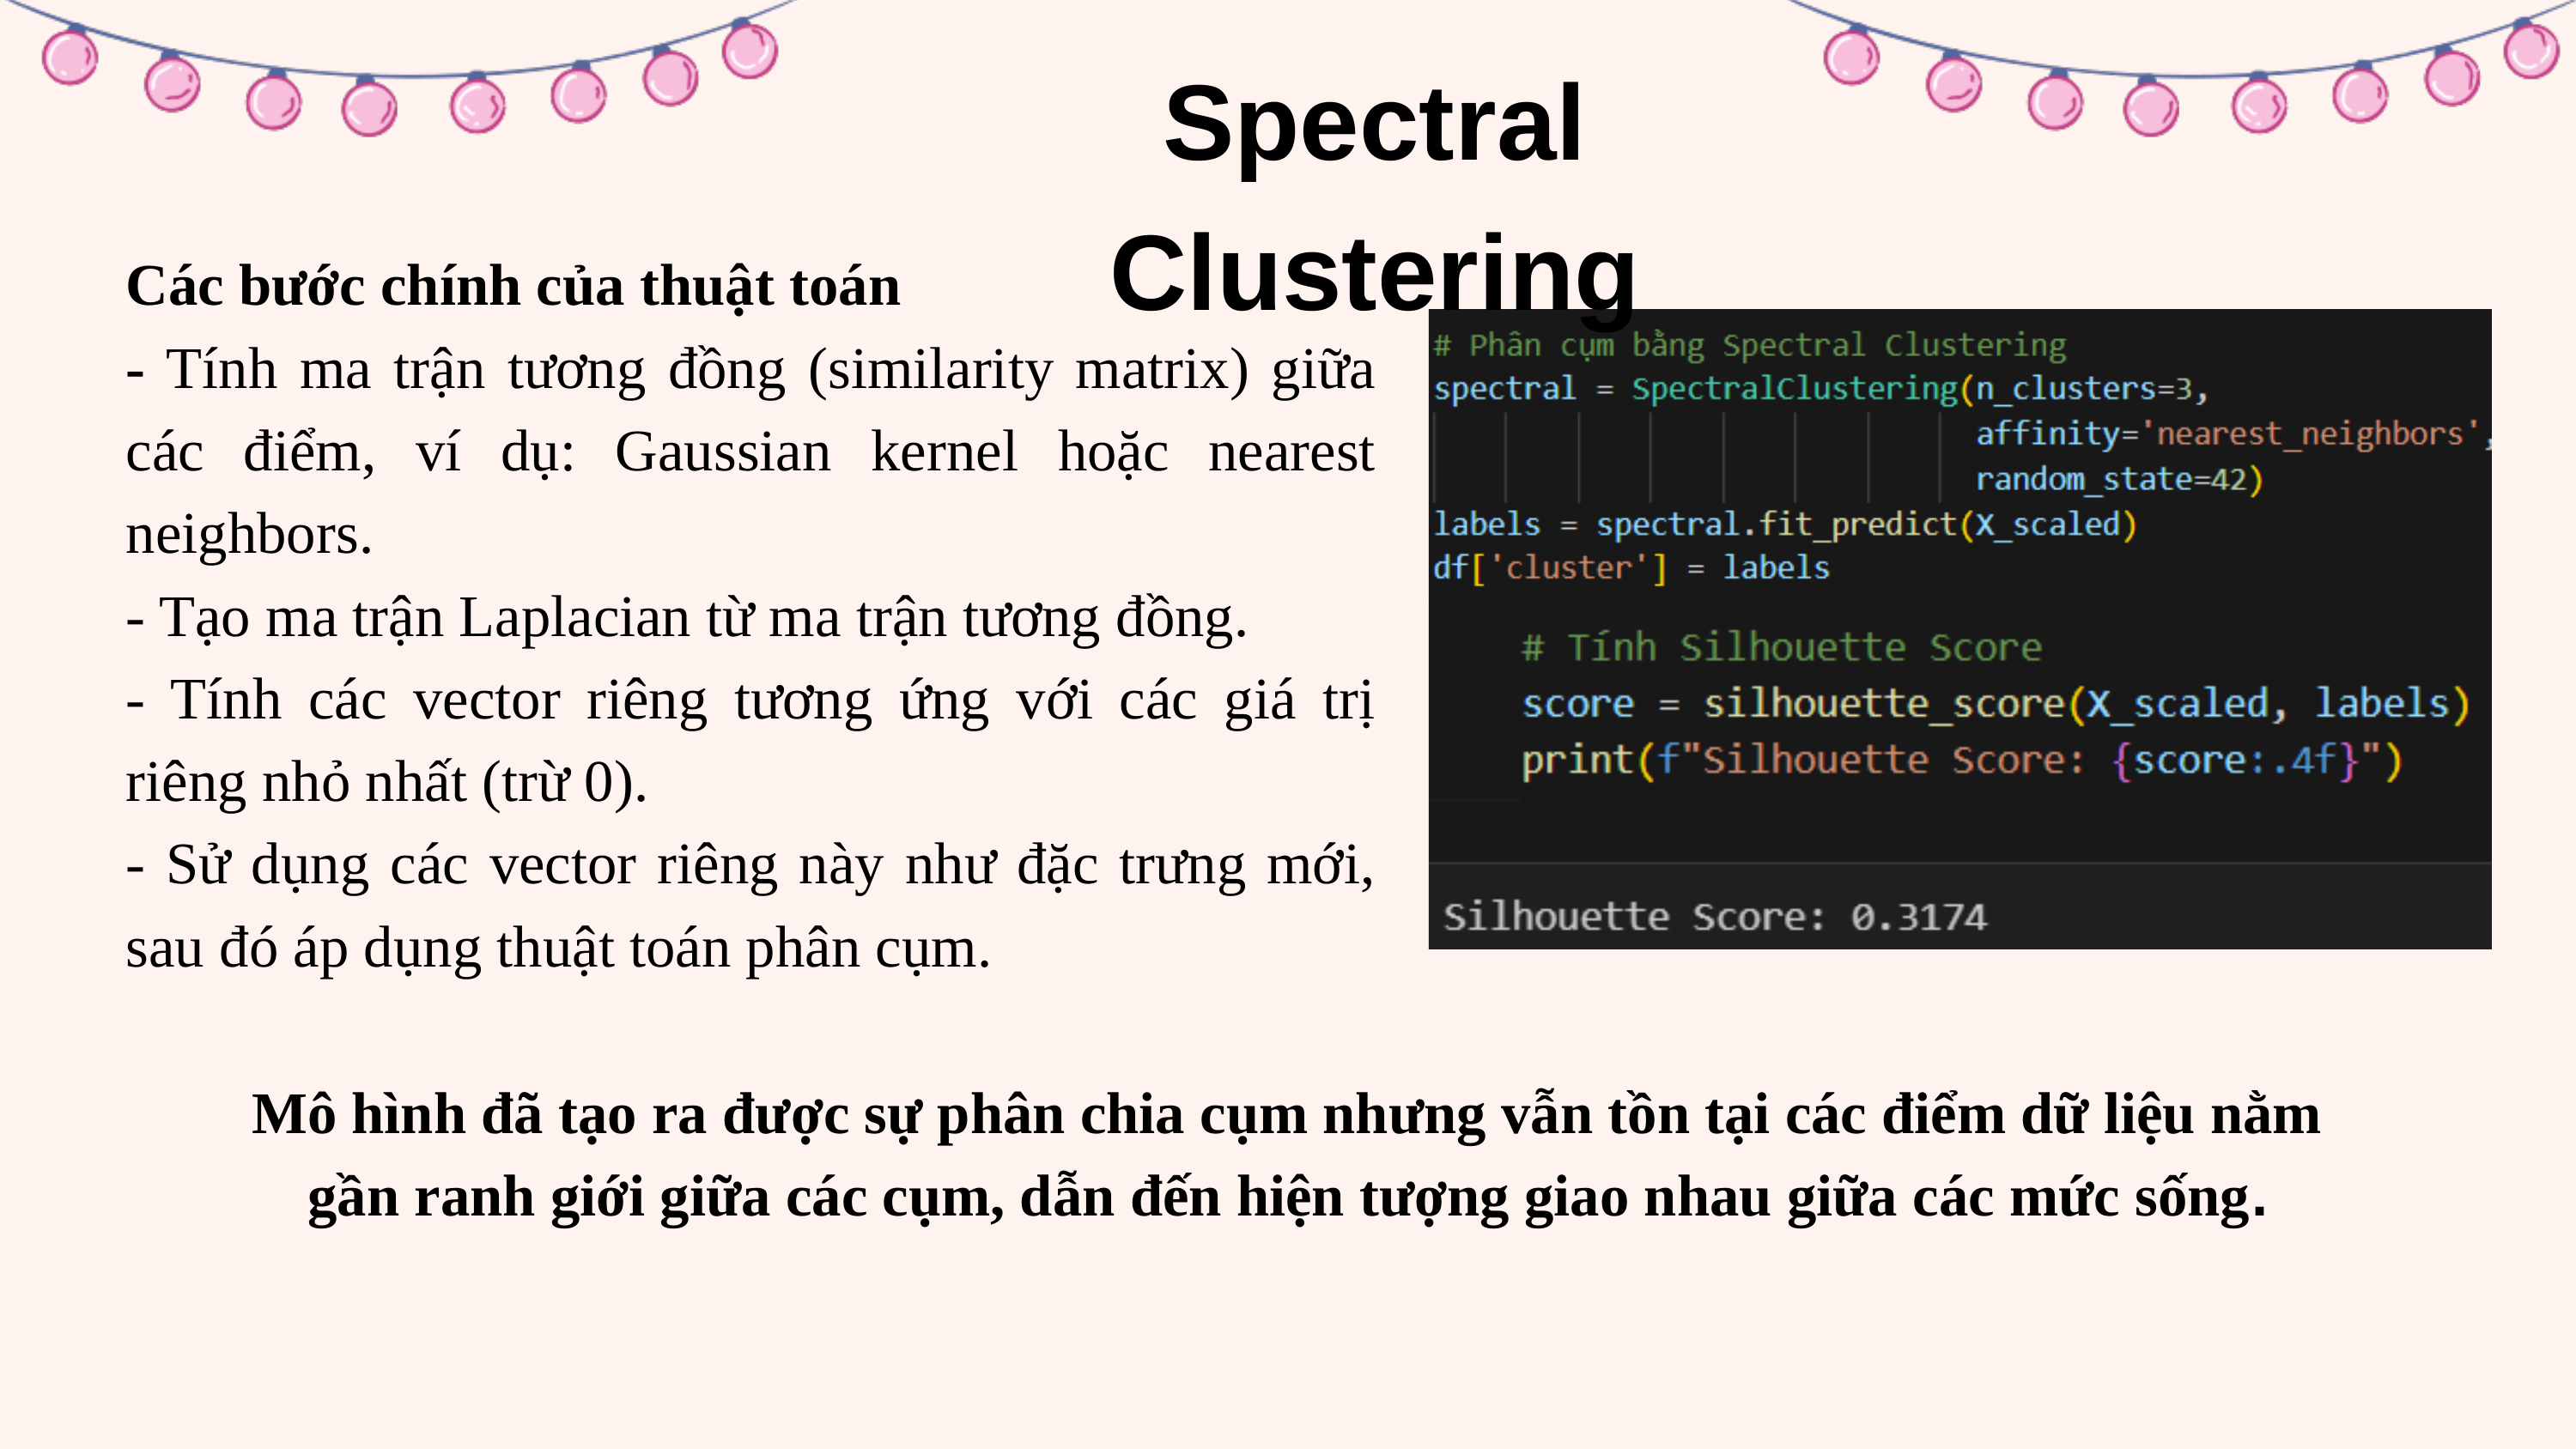

Spectral Clustering
Các bước chính của thuật toán
- Tính ma trận tương đồng (similarity matrix) giữa các điểm, ví dụ: Gaussian kernel hoặc nearest neighbors.
- Tạo ma trận Laplacian từ ma trận tương đồng.
- Tính các vector riêng tương ứng với các giá trị riêng nhỏ nhất (trừ 0).
- Sử dụng các vector riêng này như đặc trưng mới, sau đó áp dụng thuật toán phân cụm.

Mô hình đã tạo ra được sự phân chia cụm nhưng vẫn tồn tại các điểm dữ liệu nằm gần ranh giới giữa các cụm, dẫn đến hiện tượng giao nhau giữa các mức sống.